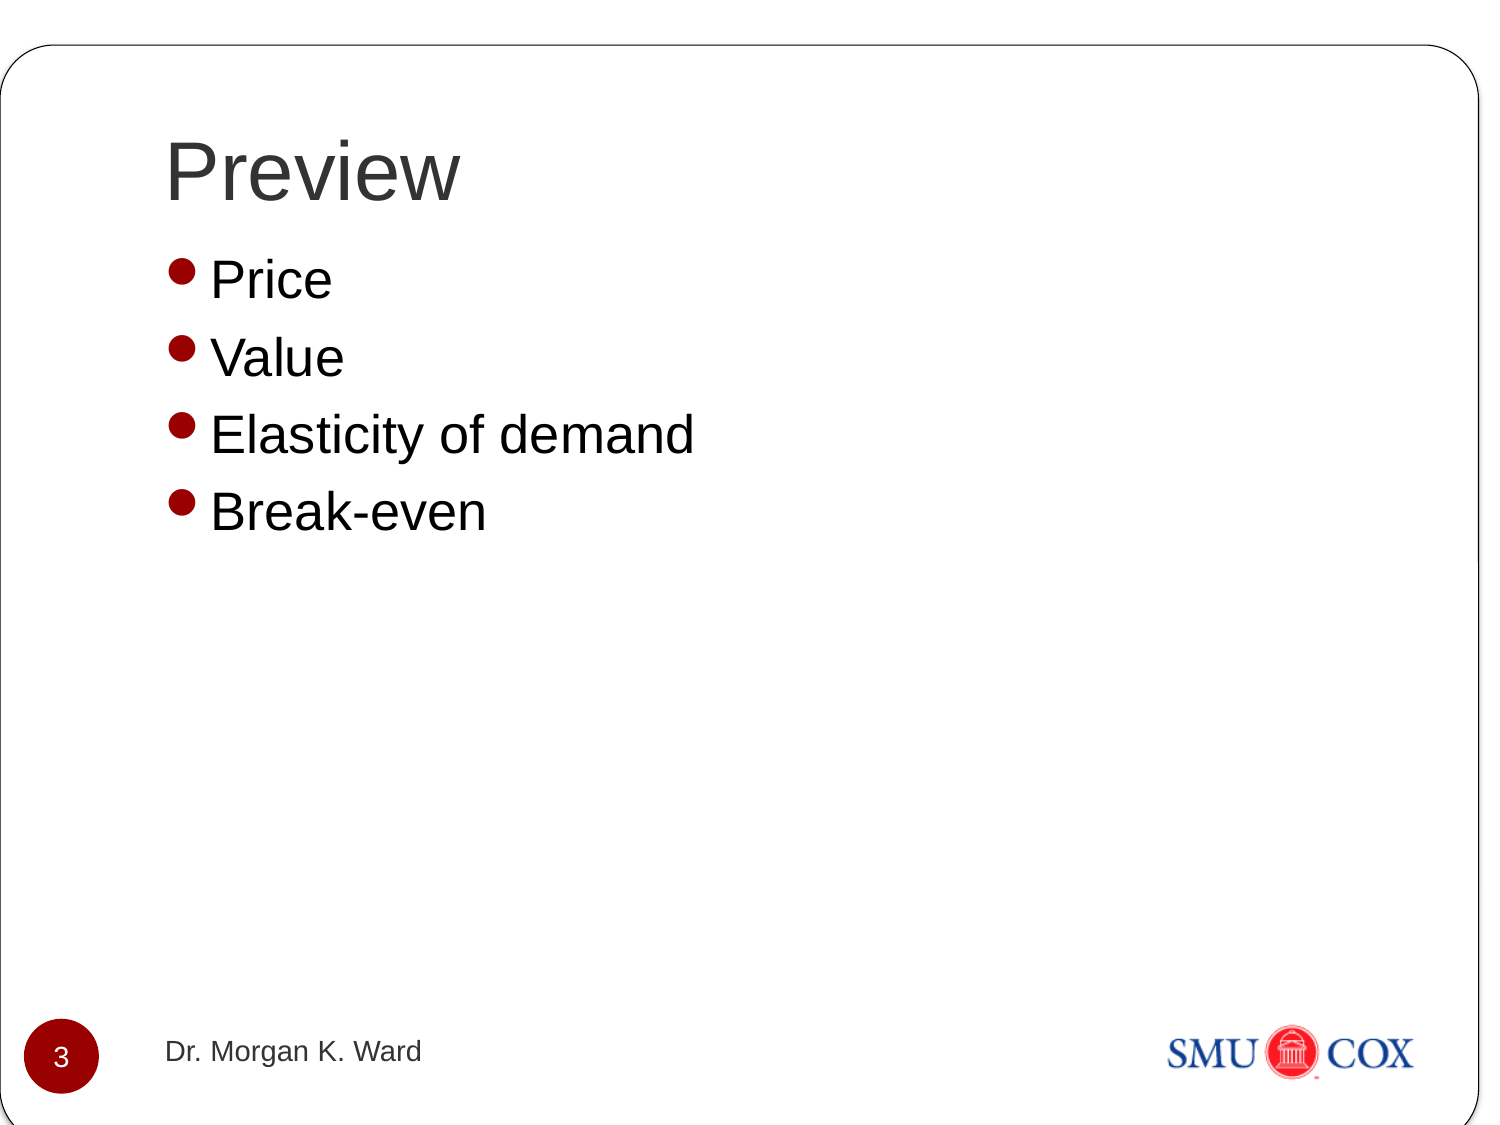

# Preview
Price
Value
Elasticity of demand
Break-even

Dr. Morgan K. Ward
3